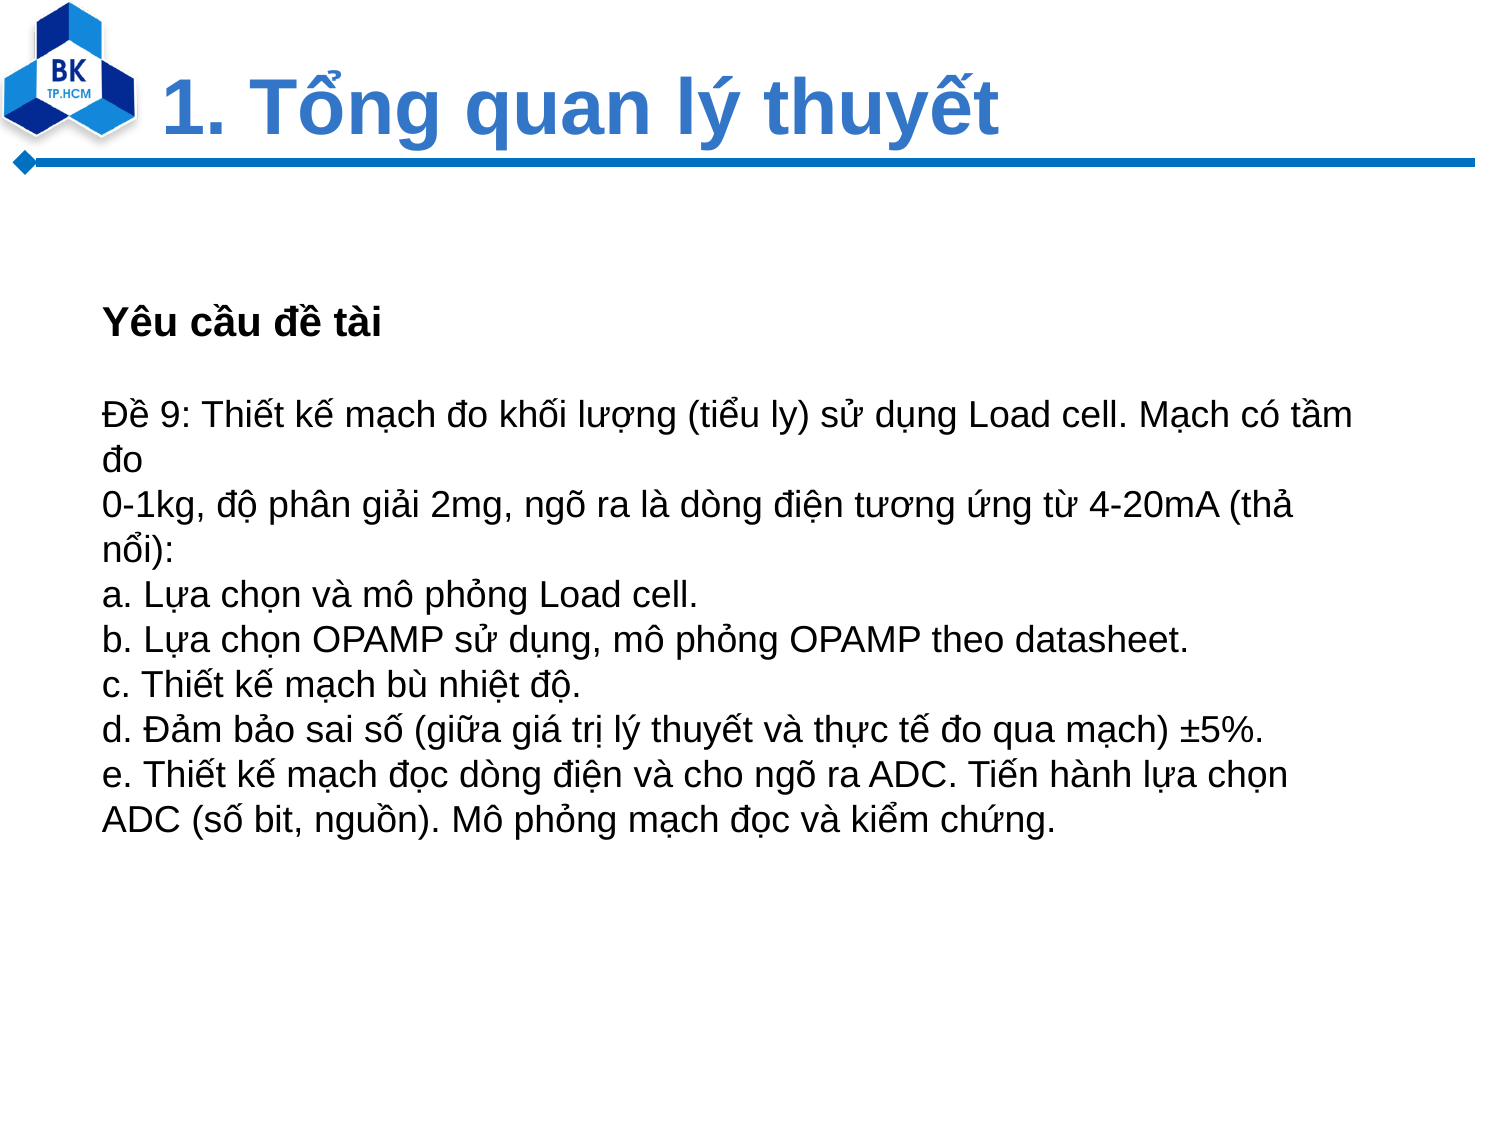

# 1. Tổng quan lý thuyết
Yêu cầu đề tài

Đề 9: Thiết kế mạch đo khối lượng (tiểu ly) sử dụng Load cell. Mạch có tầm đo
0-1kg, độ phân giải 2mg, ngõ ra là dòng điện tương ứng từ 4-20mA (thả nổi):
a. Lựa chọn và mô phỏng Load cell.
b. Lựa chọn OPAMP sử dụng, mô phỏng OPAMP theo datasheet.
c. Thiết kế mạch bù nhiệt độ.
d. Đảm bảo sai số (giữa giá trị lý thuyết và thực tế đo qua mạch) ±5%.
e. Thiết kế mạch đọc dòng điện và cho ngõ ra ADC. Tiến hành lựa chọn ADC (số bit, nguồn). Mô phỏng mạch đọc và kiểm chứng.

4